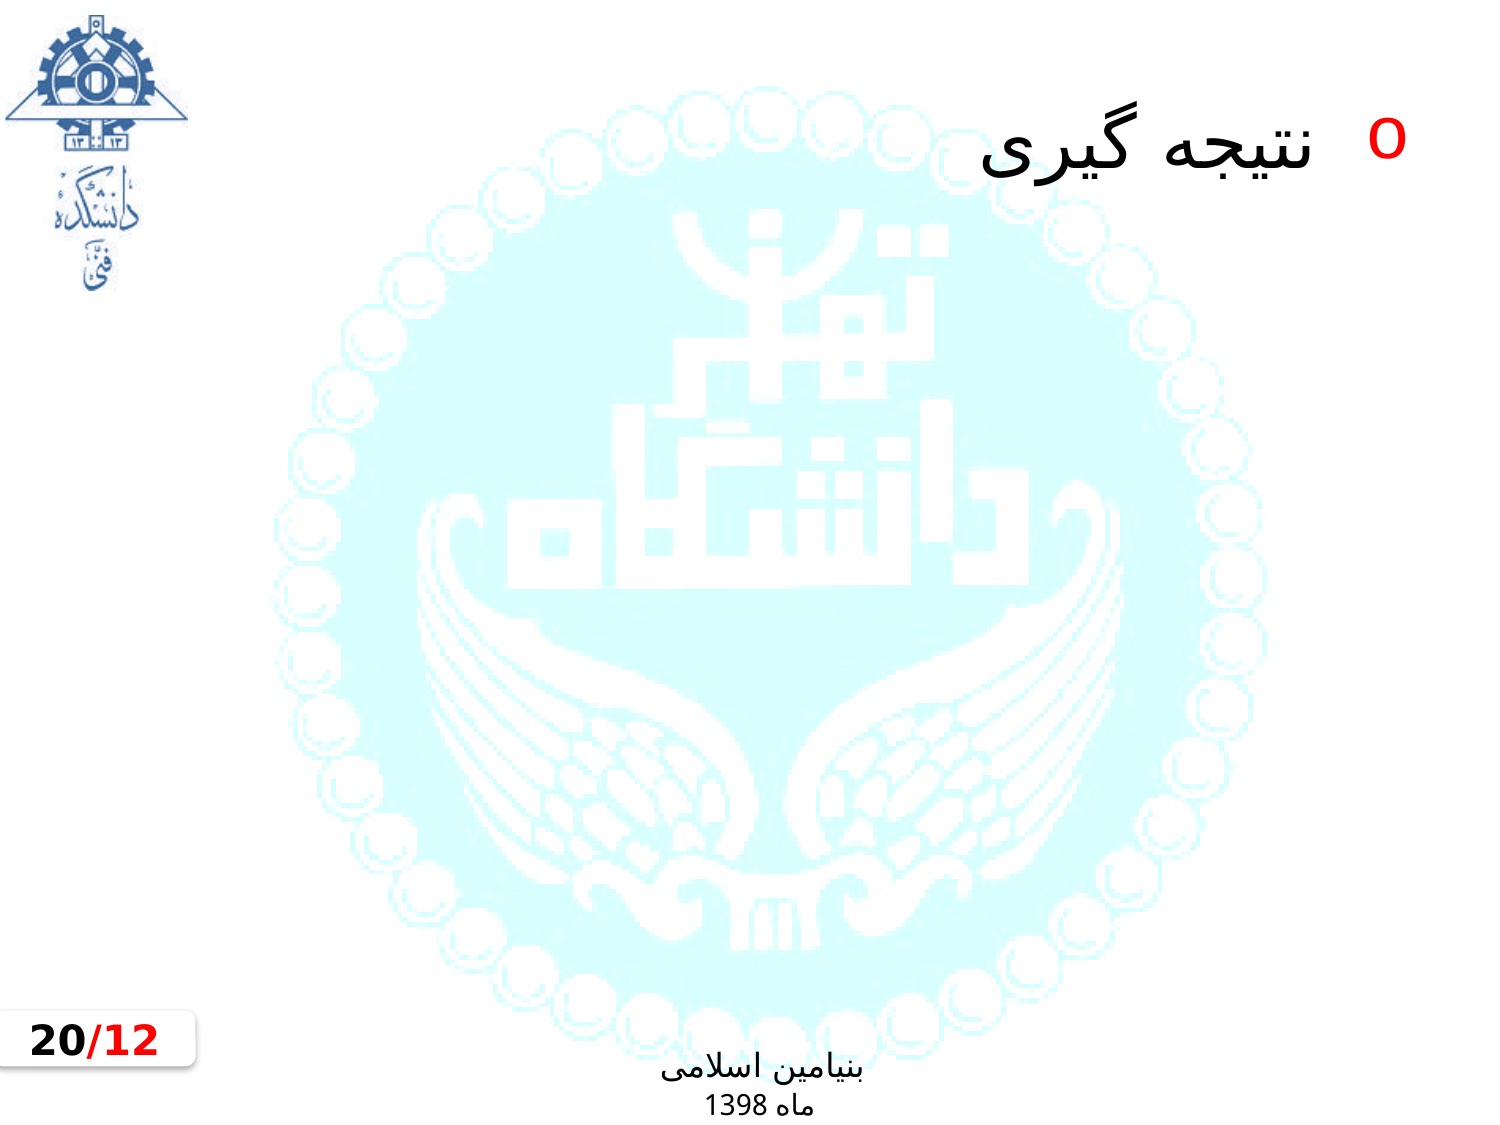

# نتیجه گیری

12/20
بنیامین اسلامی
ماه 1398